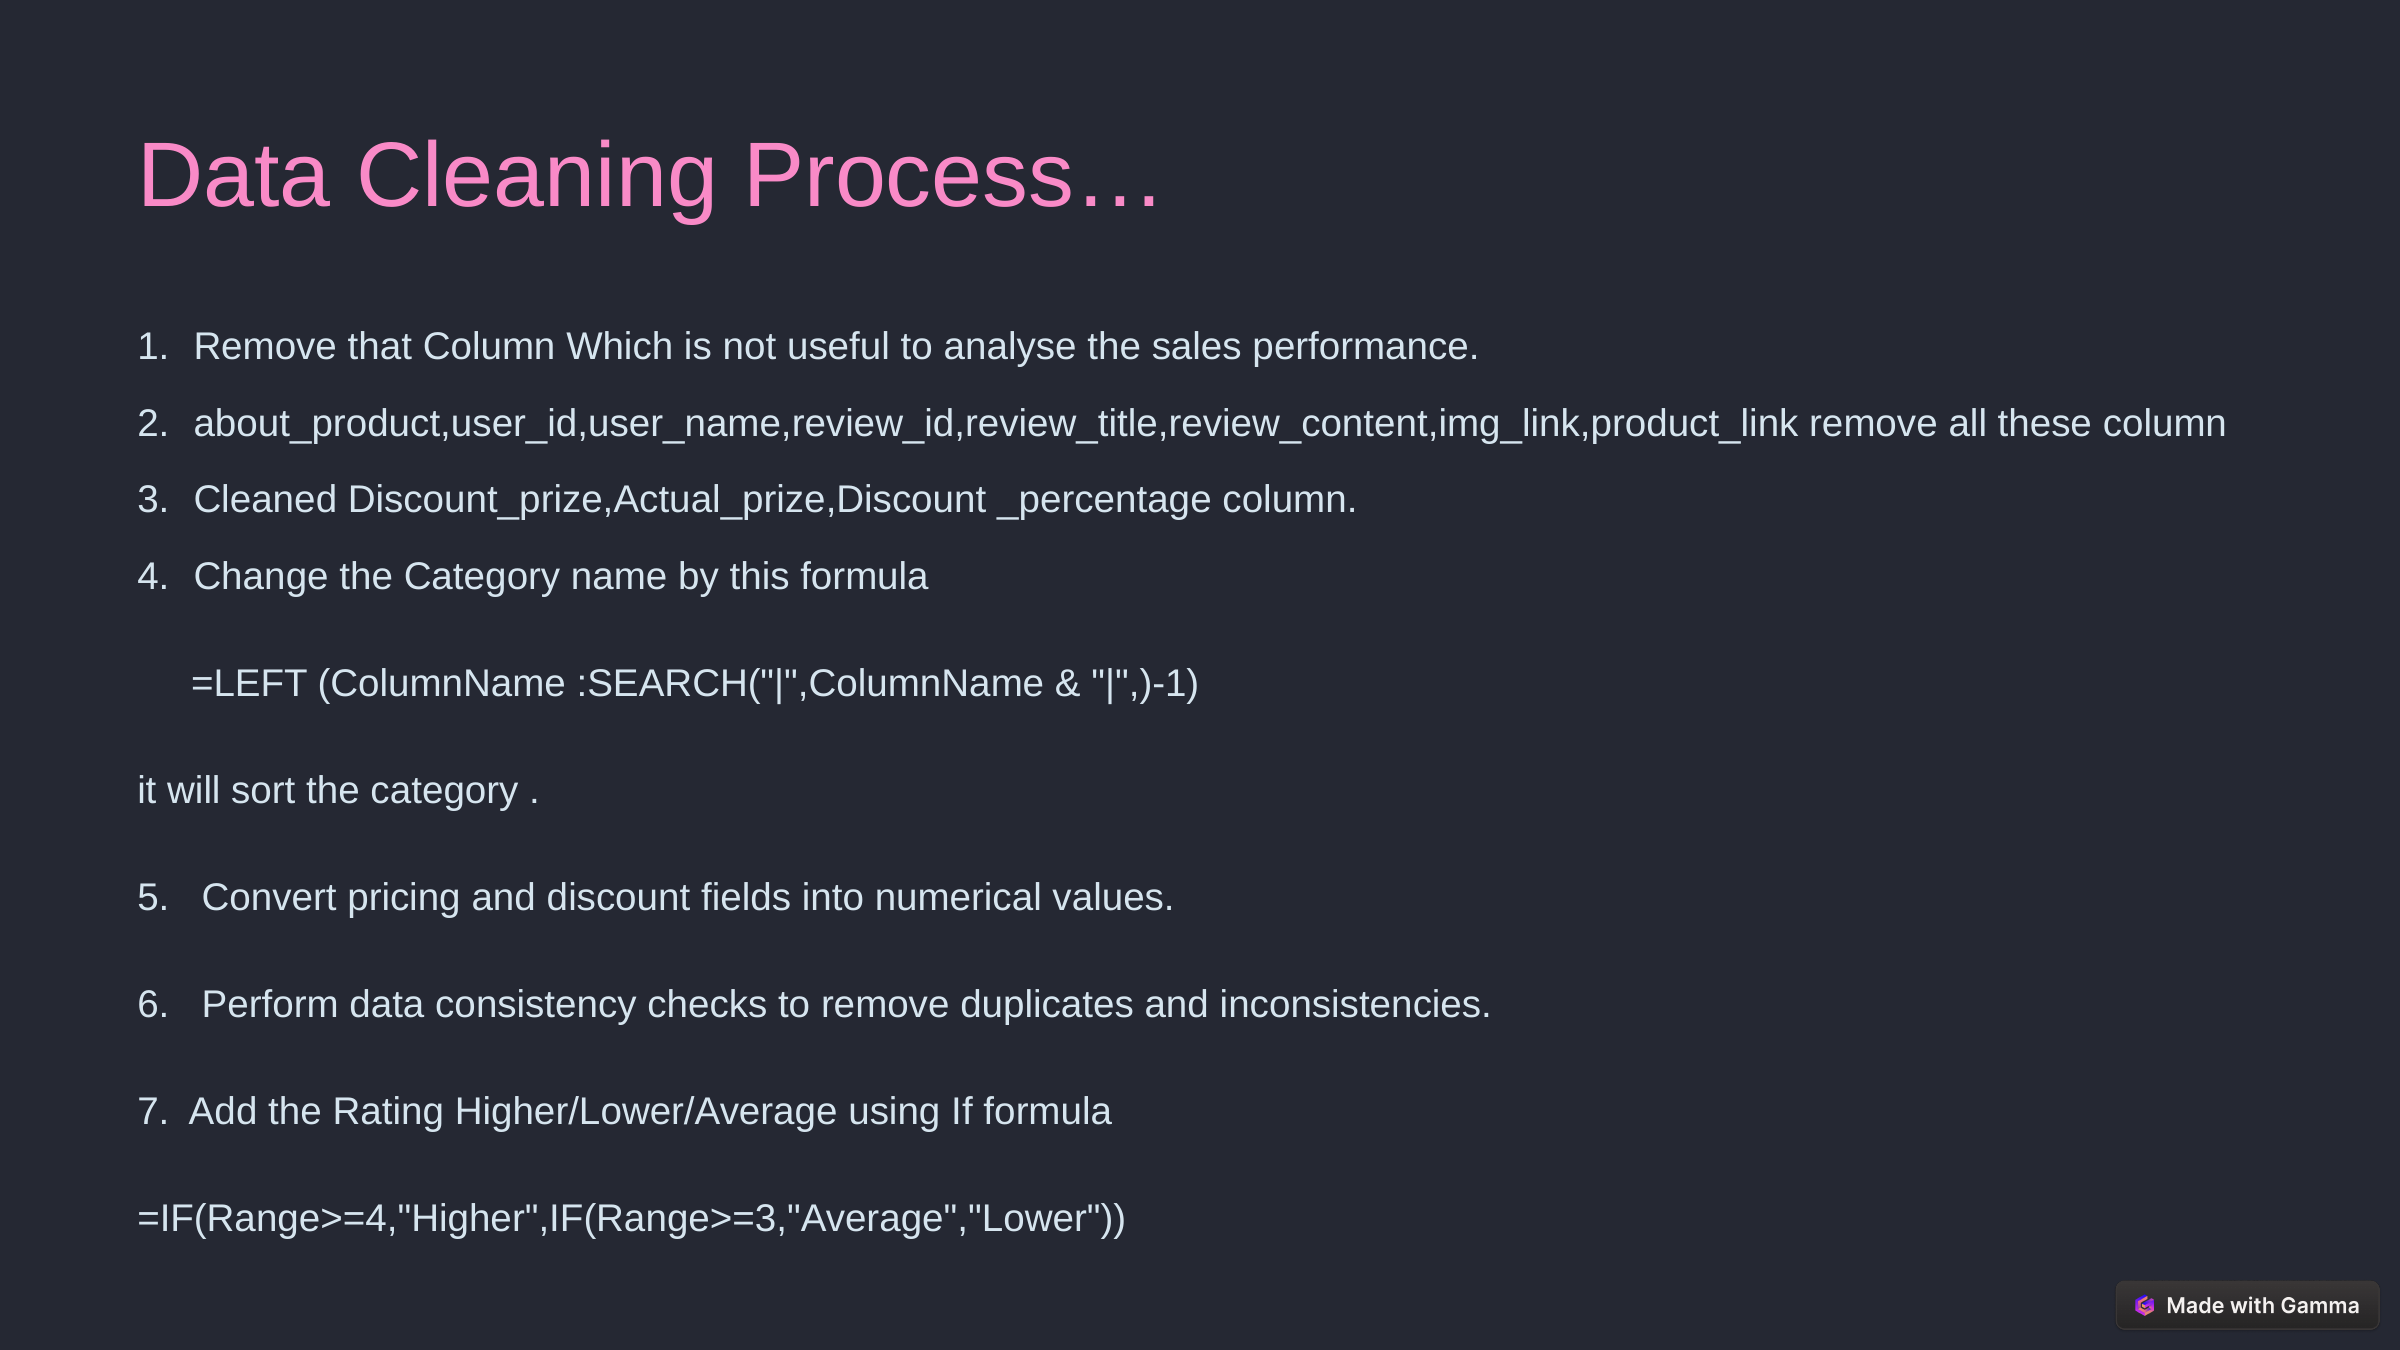

Data Cleaning Process…
Remove that Column Which is not useful to analyse the sales performance.
about_product,user_id,user_name,review_id,review_title,review_content,img_link,product_link remove all these column
Cleaned Discount_prize,Actual_prize,Discount _percentage column.
Change the Category name by this formula
     =LEFT (ColumnName :SEARCH("|",ColumnName & "|",)-1)
it will sort the category .
5.   Convert pricing and discount fields into numerical values.
6.   Perform data consistency checks to remove duplicates and inconsistencies.
7.  Add the Rating Higher/Lower/Average using If formula
=IF(Range>=4,"Higher",IF(Range>=3,"Average","Lower"))